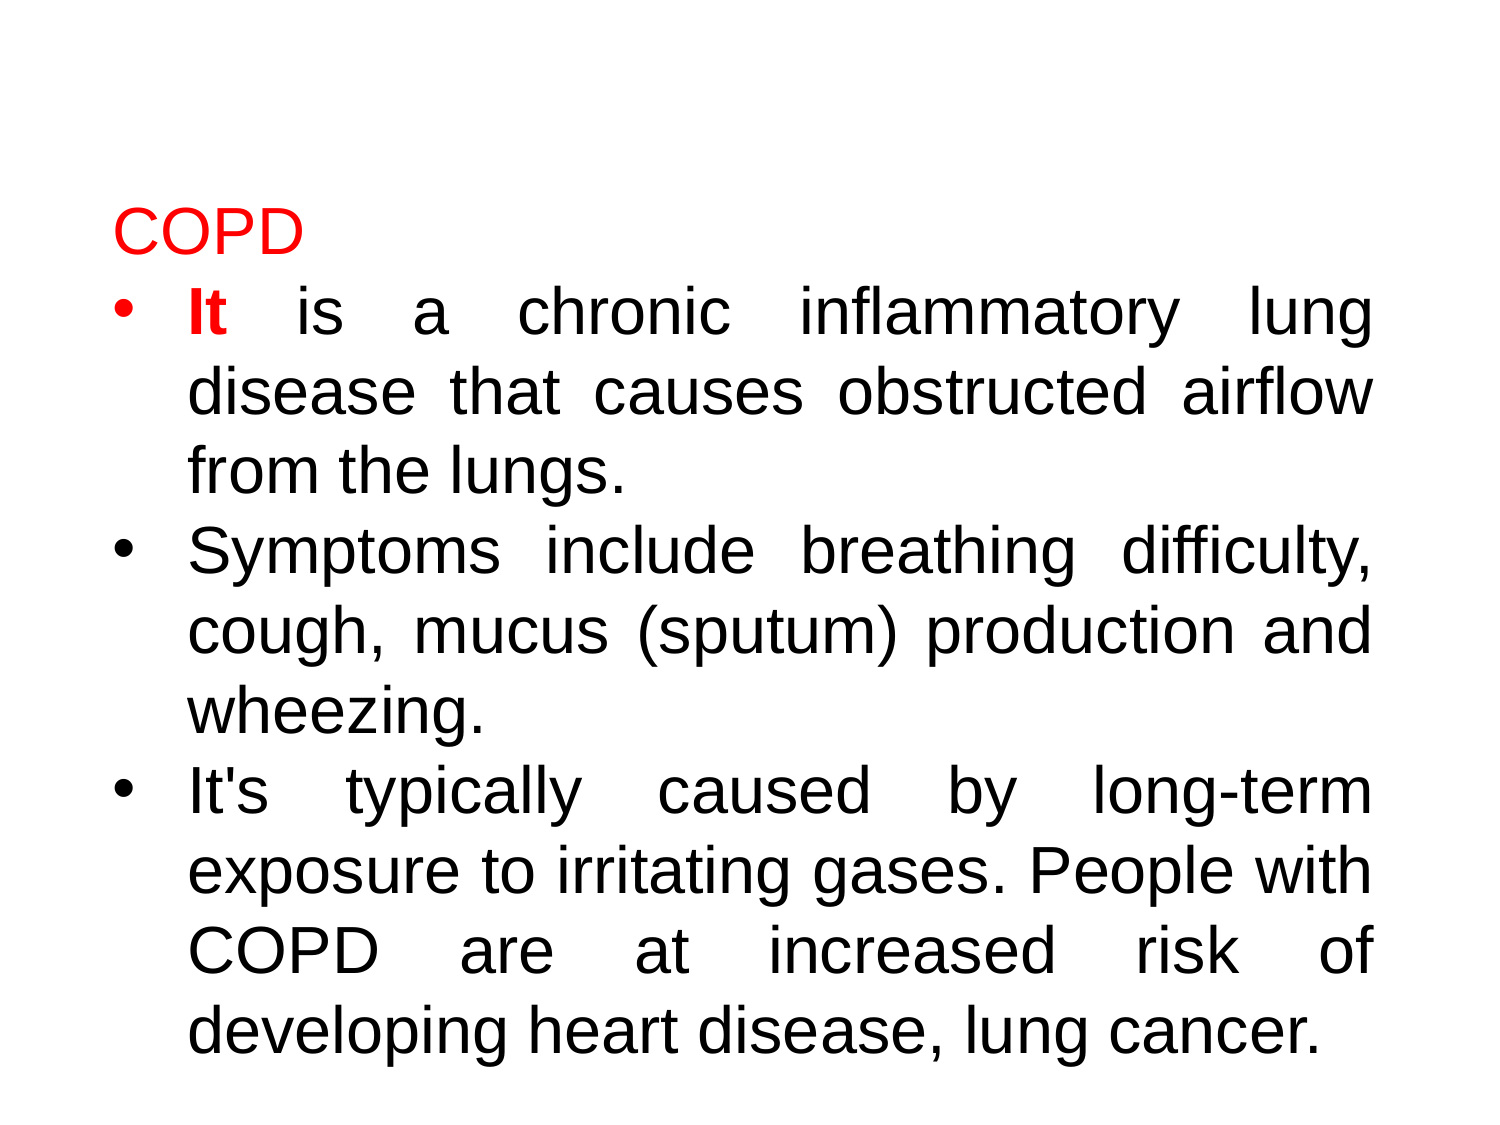

#
COPD
It is a chronic inflammatory lung disease that causes obstructed airflow from the lungs.
Symptoms include breathing difficulty, cough, mucus (sputum) production and wheezing.
It's typically caused by long-term exposure to irritating gases. People with COPD are at increased risk of developing heart disease, lung cancer.